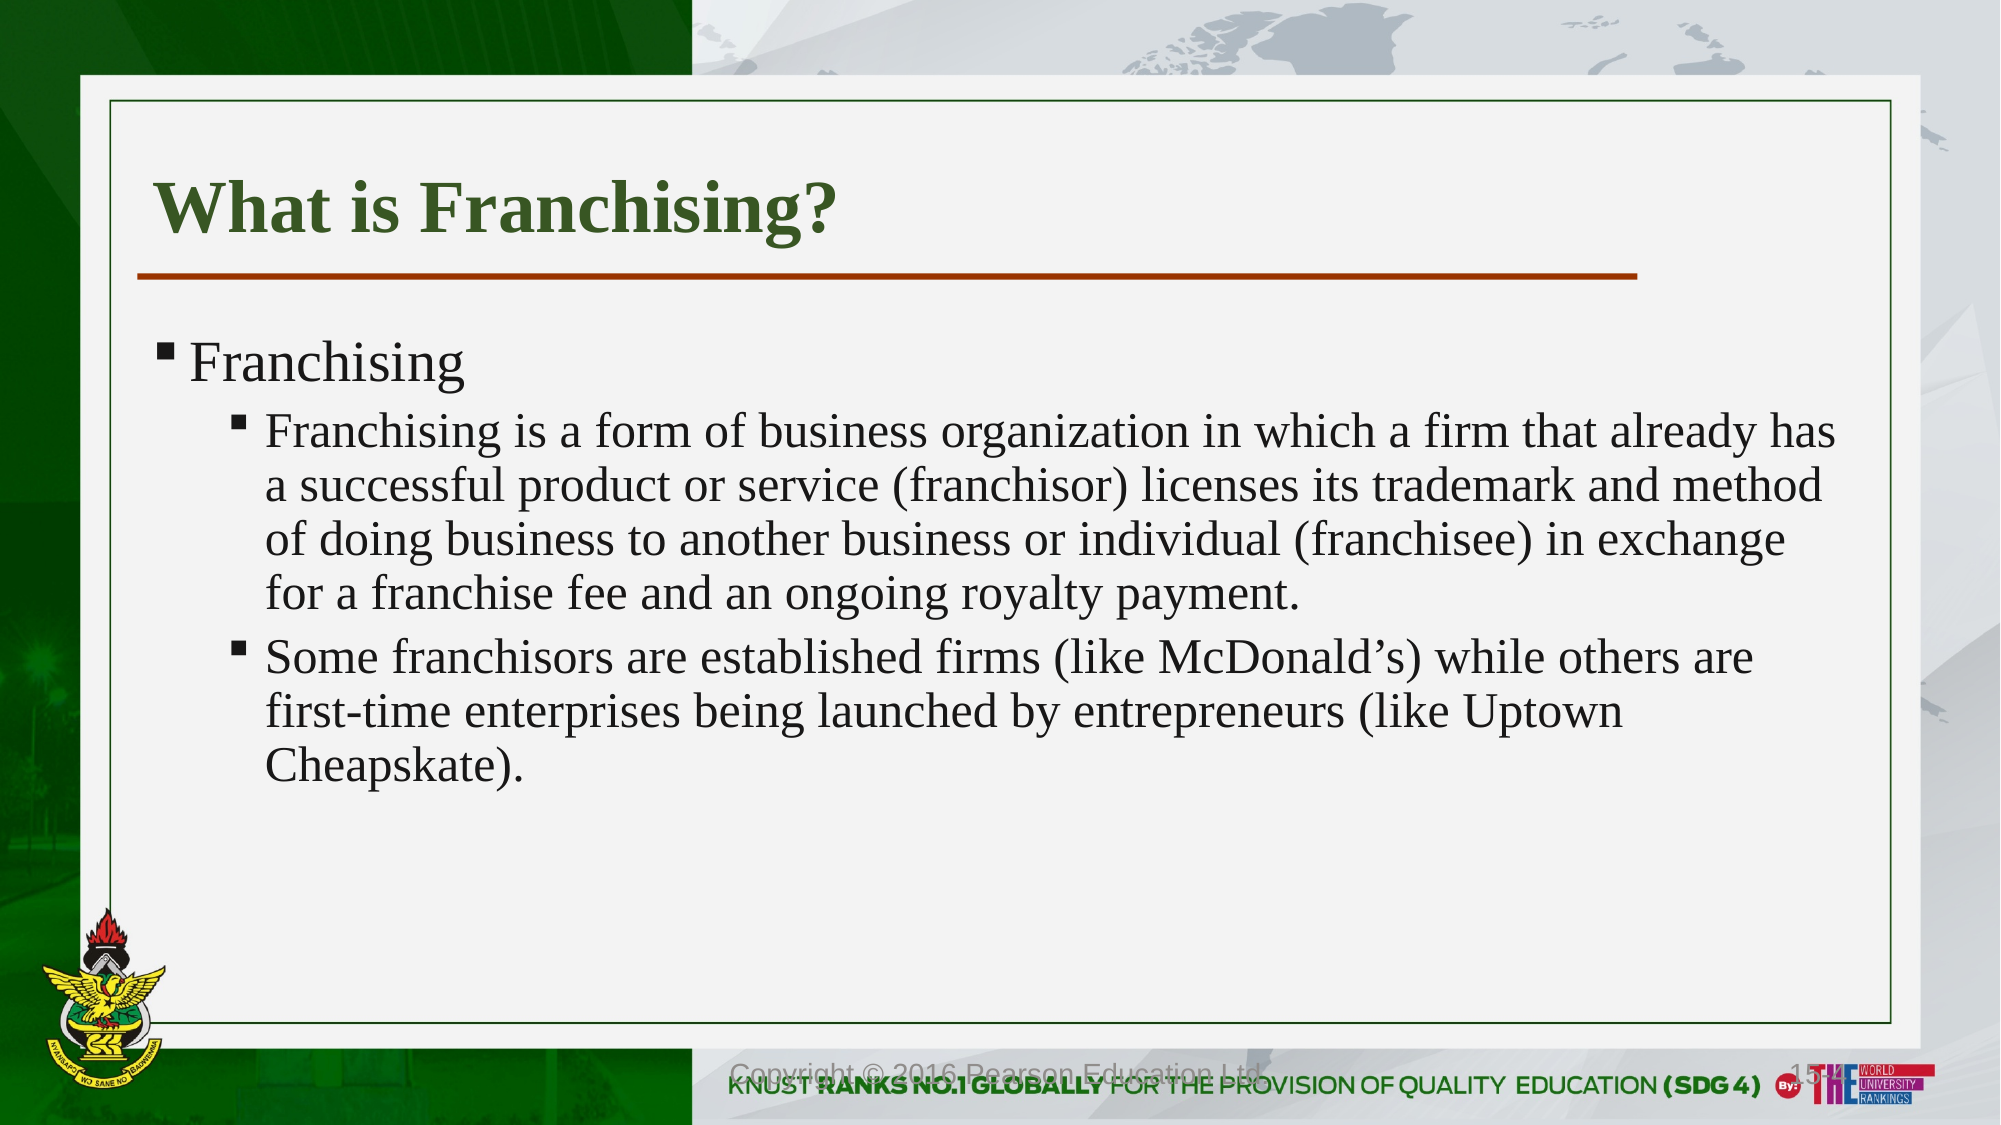

# What is Franchising?

Franchising
Franchising is a form of business organization in which a firm that already has a successful product or service (franchisor) licenses its trademark and method of doing business to another business or individual (franchisee) in exchange for a franchise fee and an ongoing royalty payment.
Some franchisors are established firms (like McDonald’s) while others are first-time enterprises being launched by entrepreneurs (like Uptown Cheapskate).
Copyright © 2016 Pearson Education Ltd.
15-4